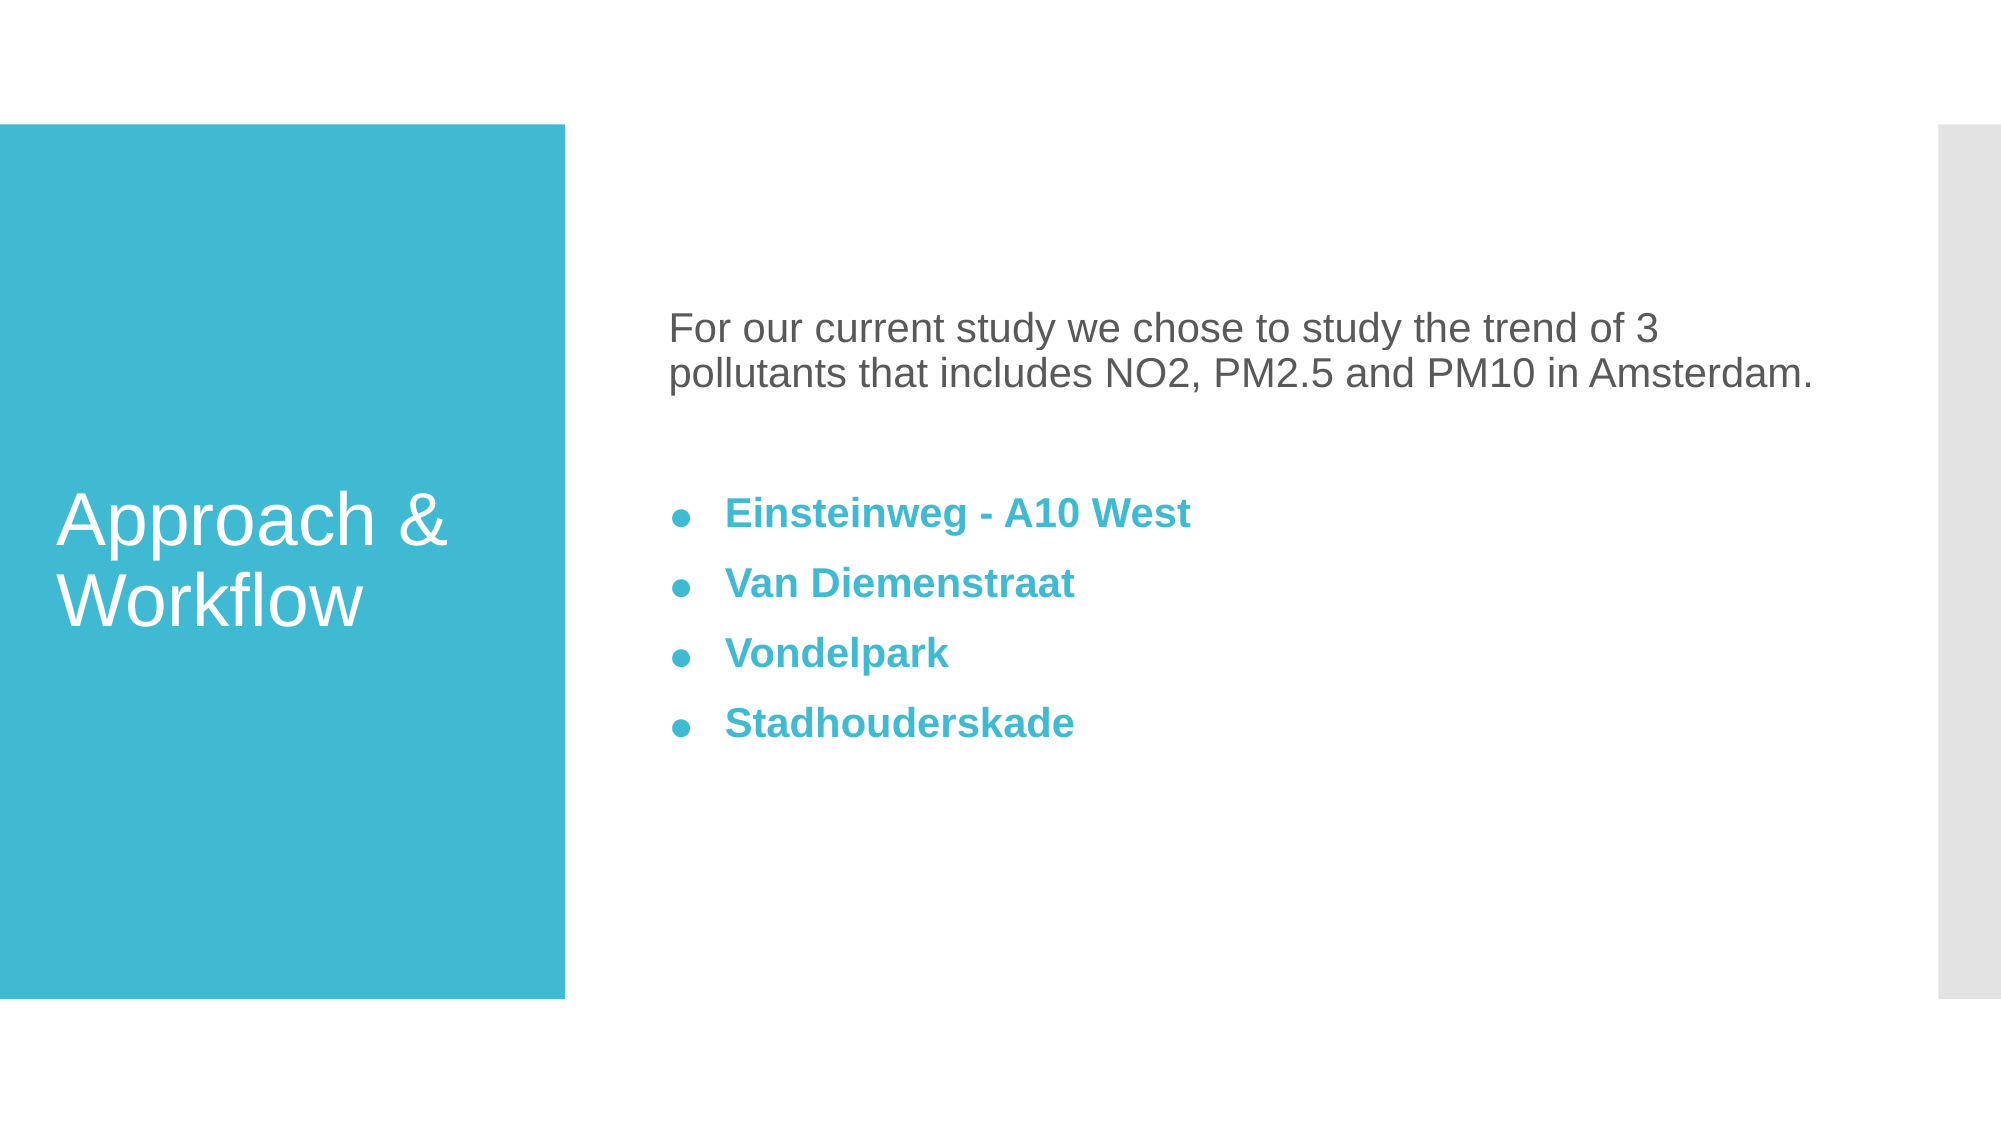

For our current study we chose to study the trend of 3 pollutants that includes NO2, PM2.5 and PM10 in Amsterdam.

Einsteinweg - A10 West
Van Diemenstraat
Vondelpark
Stadhouderskade

# Approach & Workflow